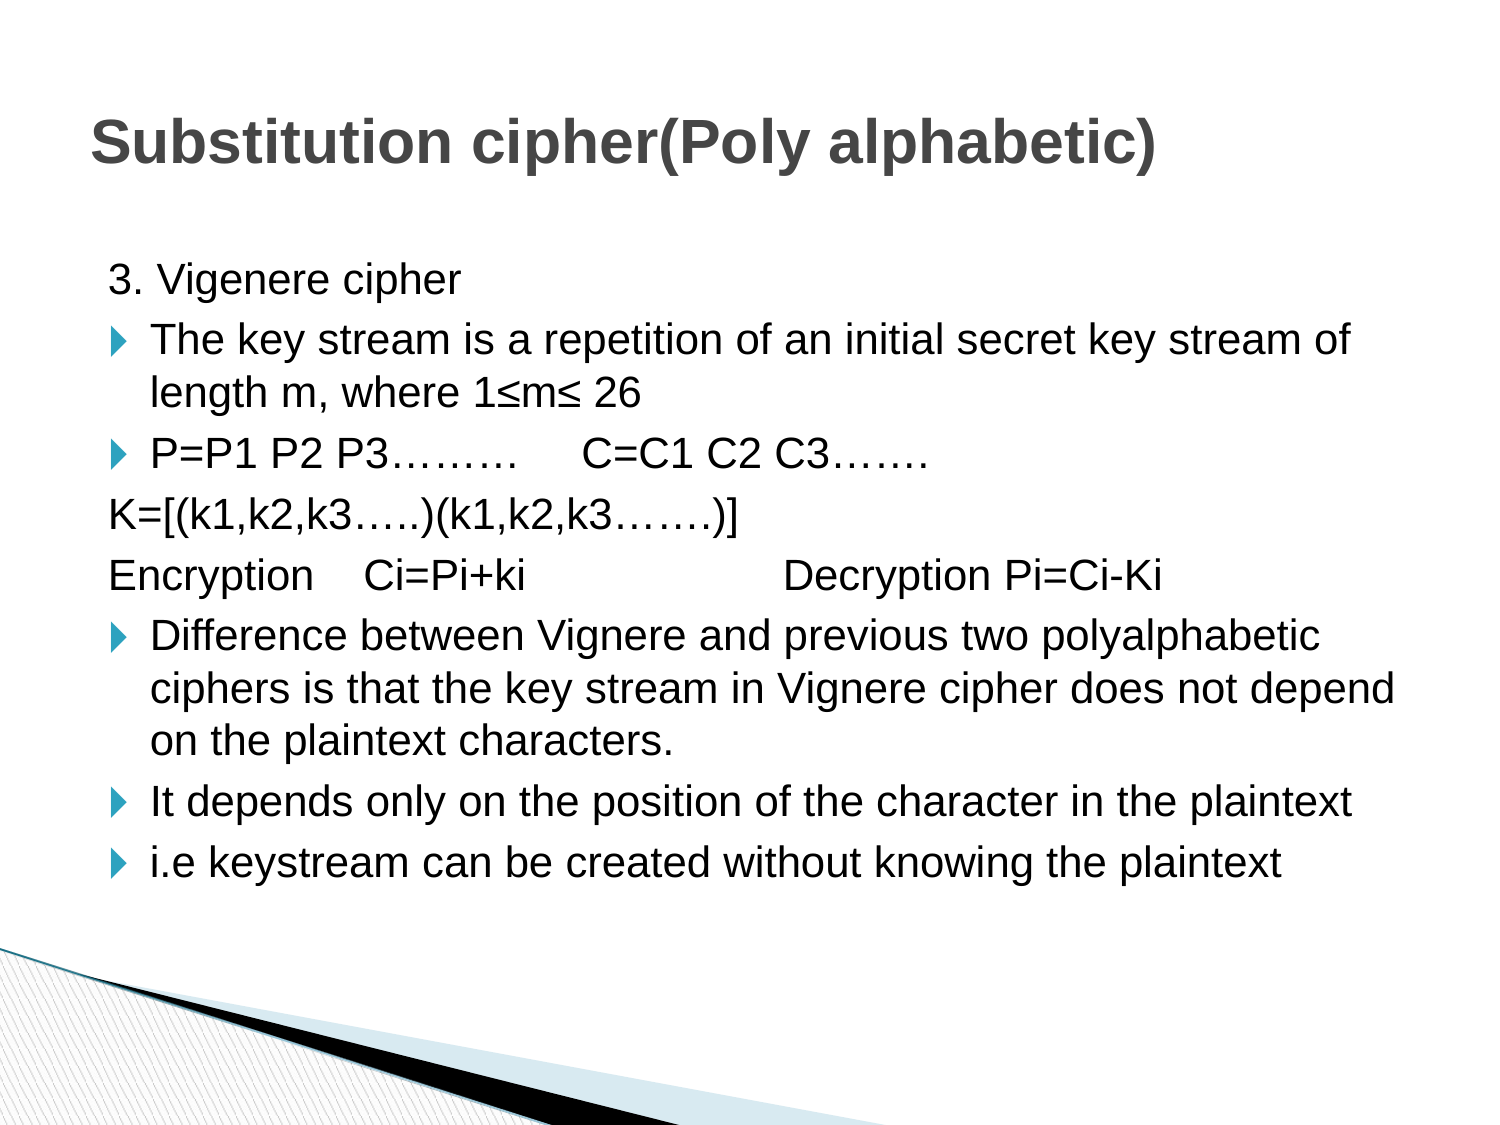

Substitution cipher(Poly alphabetic)
3. Vigenere cipher
The key stream is a repetition of an initial secret key stream of length m, where 1≤m≤ 26
P=P1 P2 P3………     C=C1 C2 C3…….
K=[(k1,k2,k3…..)(k1,k2,k3…….)]
Encryption    Ci=Pi+ki                     Decryption Pi=Ci-Ki
Difference between Vignere and previous two polyalphabetic ciphers is that the key stream in Vignere cipher does not depend on the plaintext characters.
It depends only on the position of the character in the plaintext
i.e keystream can be created without knowing the plaintext